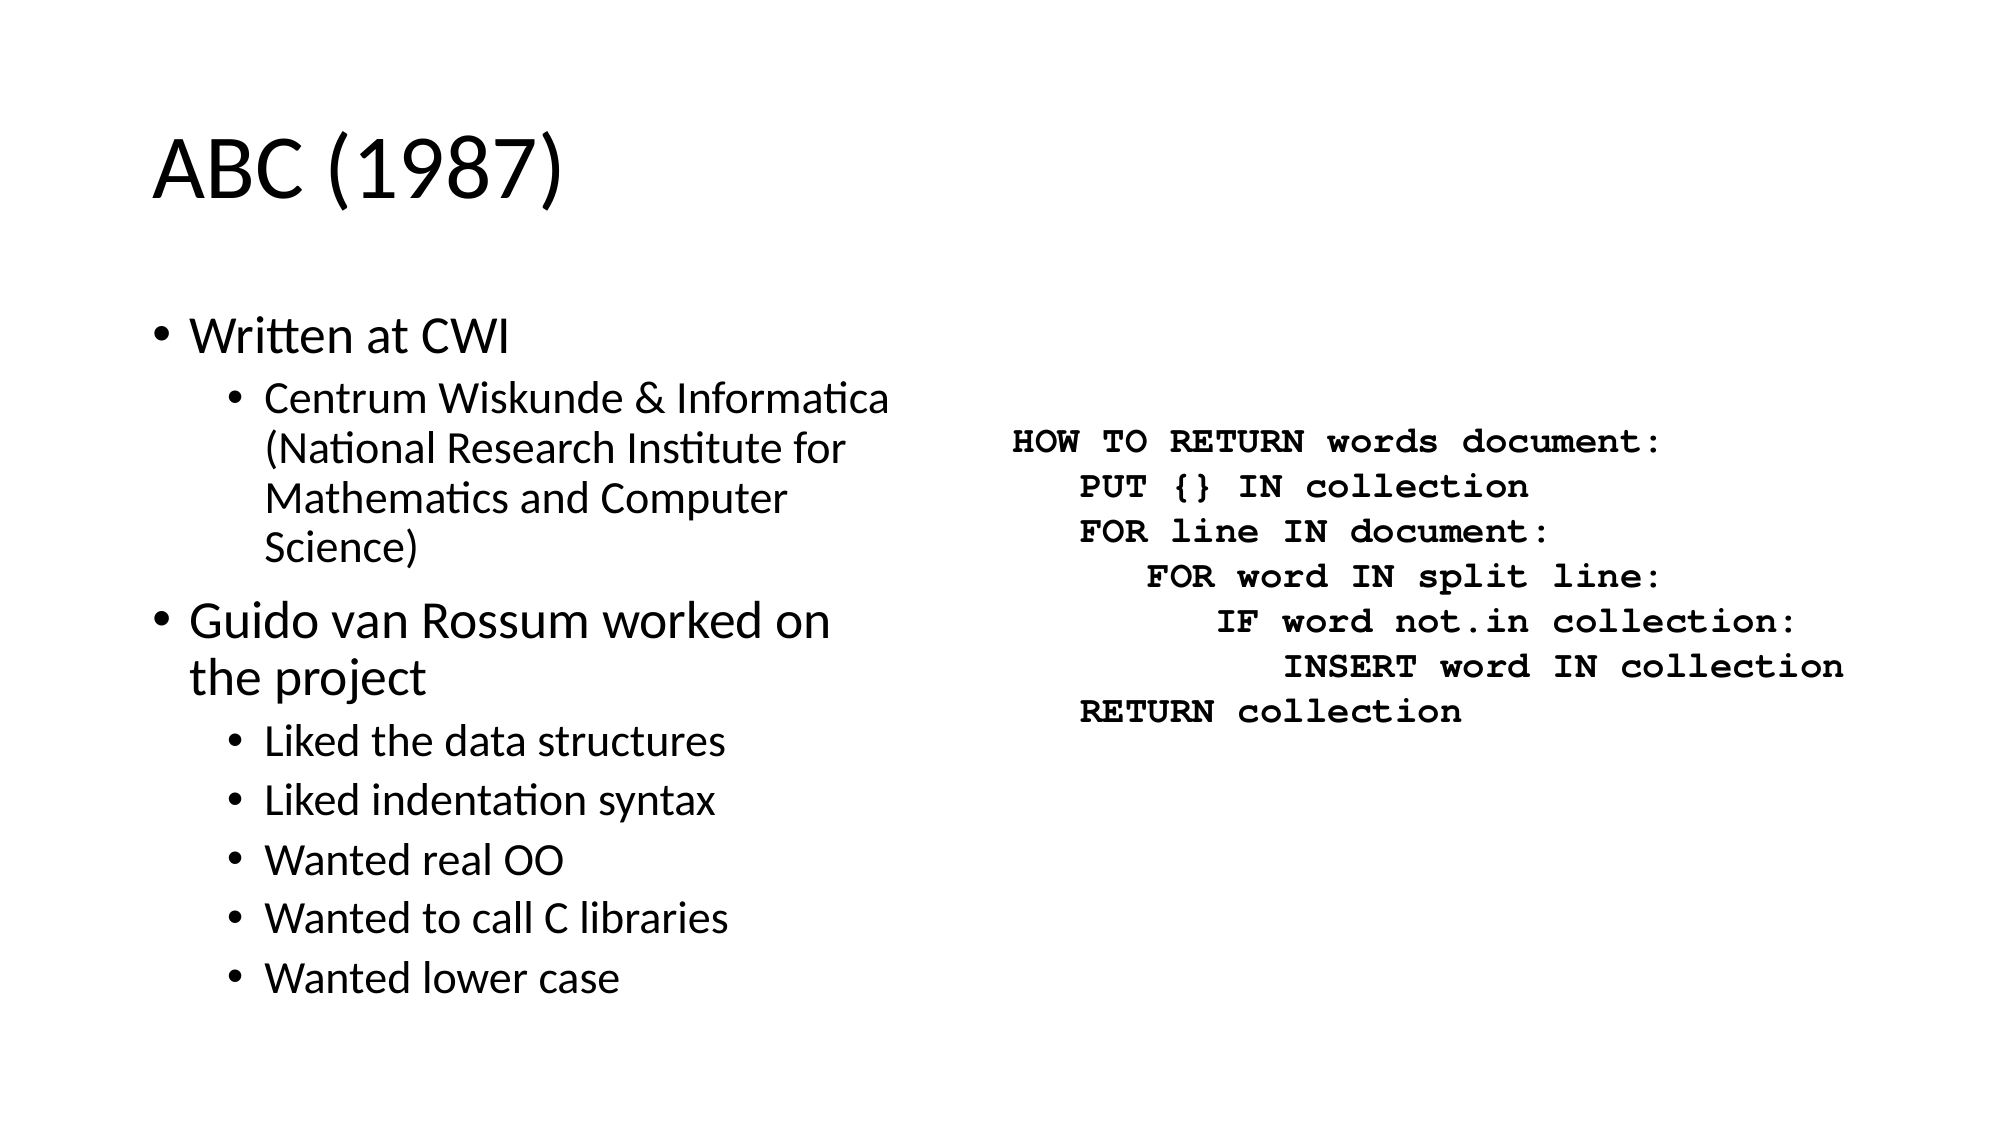

# ABC (1987)
Written at CWI
Centrum Wiskunde & Informatica (National Research Institute for Mathematics and Computer Science)
Guido van Rossum worked on the project
Liked the data structures
Liked indentation syntax
Wanted real OO
Wanted to call C libraries
Wanted lower case
HOW TO RETURN words document:
   PUT {} IN collection
   FOR line IN document:
      FOR word IN split line:
         IF word not.in collection:
            INSERT word IN collection
   RETURN collection